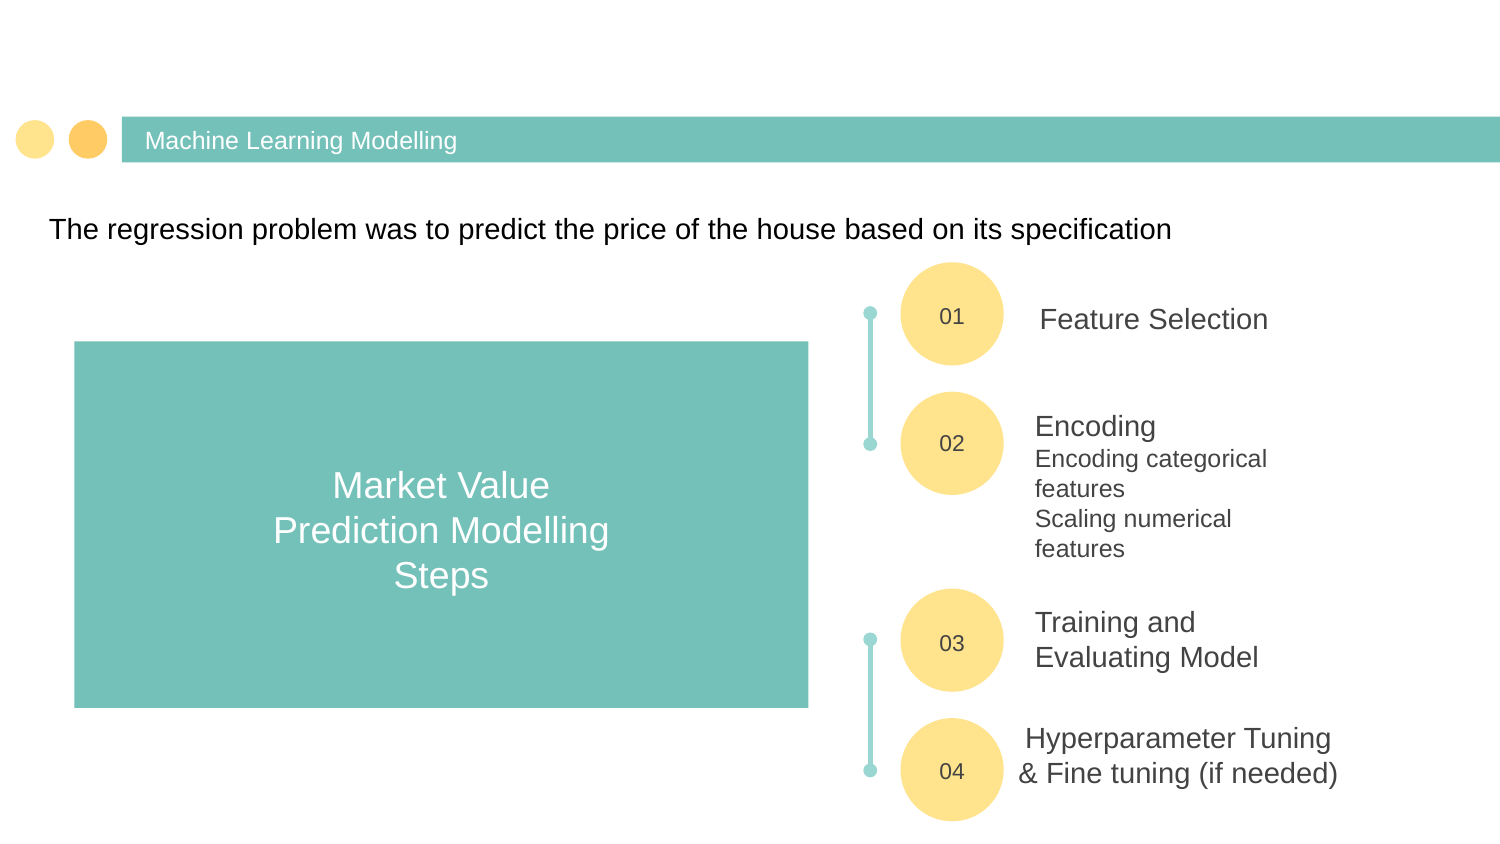

# Machine Learning Modelling
The regression problem was to predict the price of the house based on its specification

Feature Selection
01

Encoding
Encoding categorical features
Scaling numerical features
02
Market Value Prediction Modelling Steps

Training and Evaluating Model
03

Hyperparameter Tuning & Fine tuning (if needed)
04